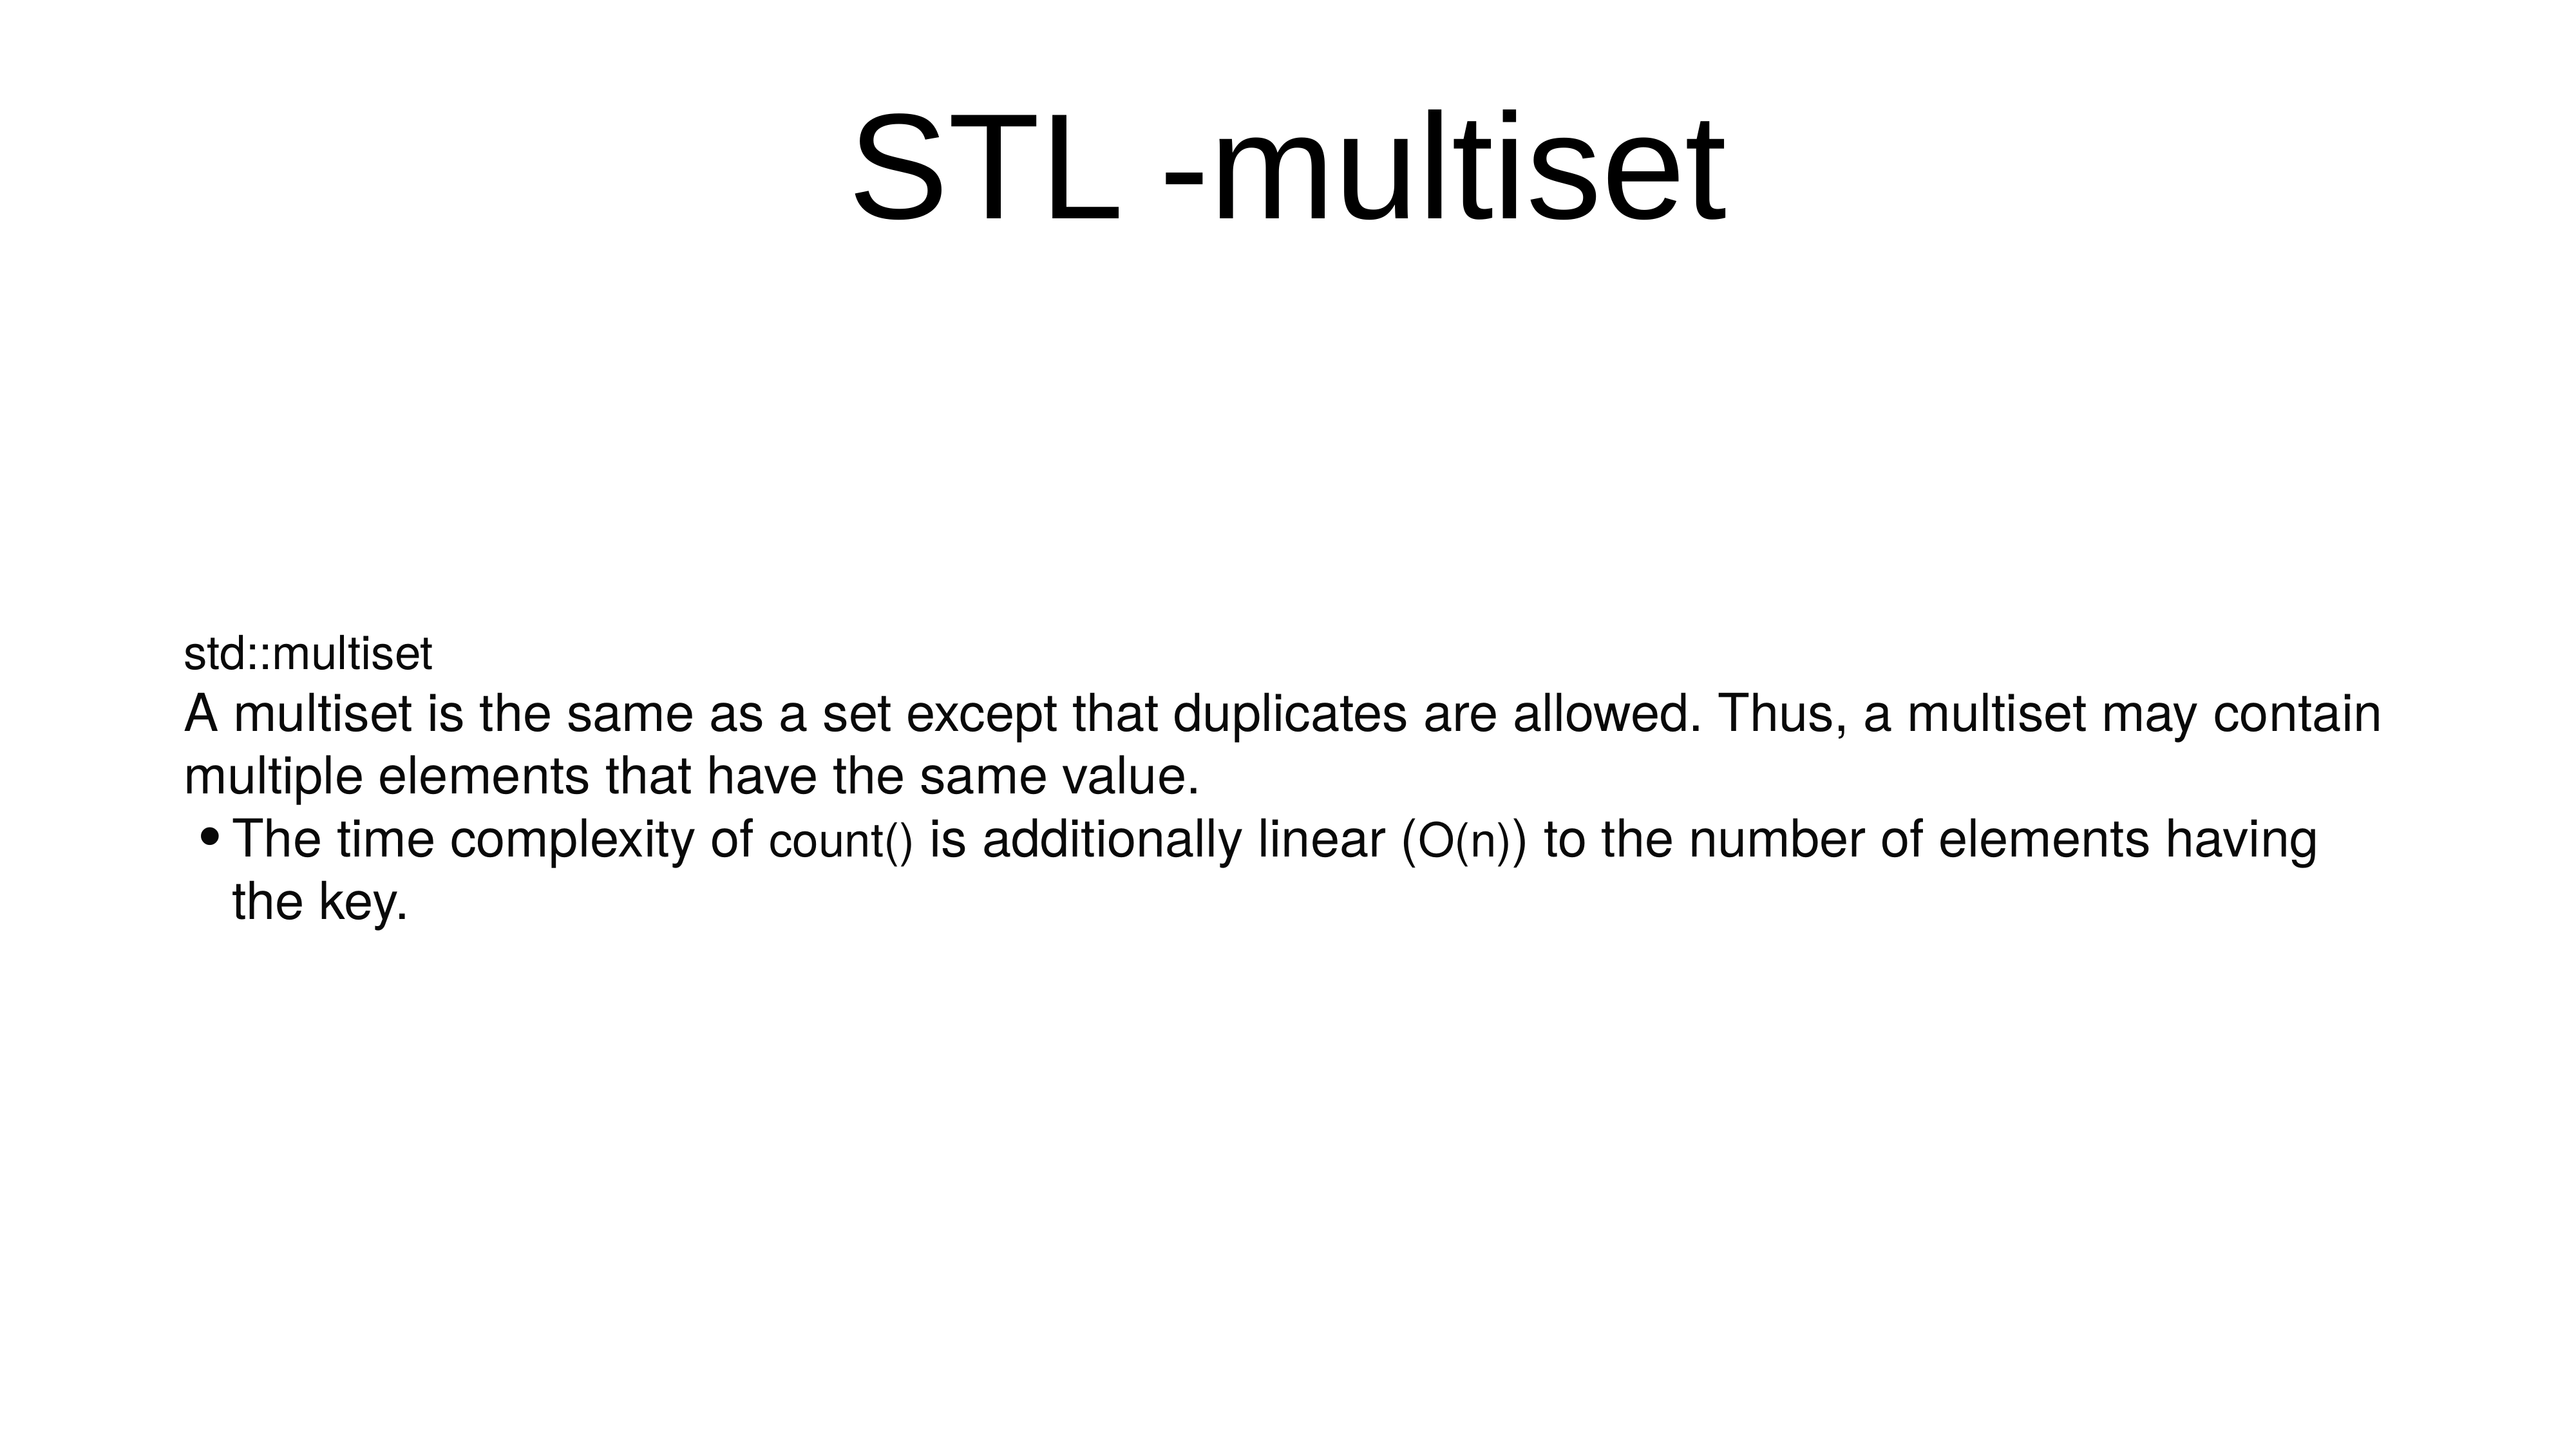

# STL -multiset
std::multiset
A multiset is the same as a set except that duplicates are allowed. Thus, a multiset may contain multiple elements that have the same value.
The time complexity of count() is additionally linear (O(n)) to the number of elements having the key.